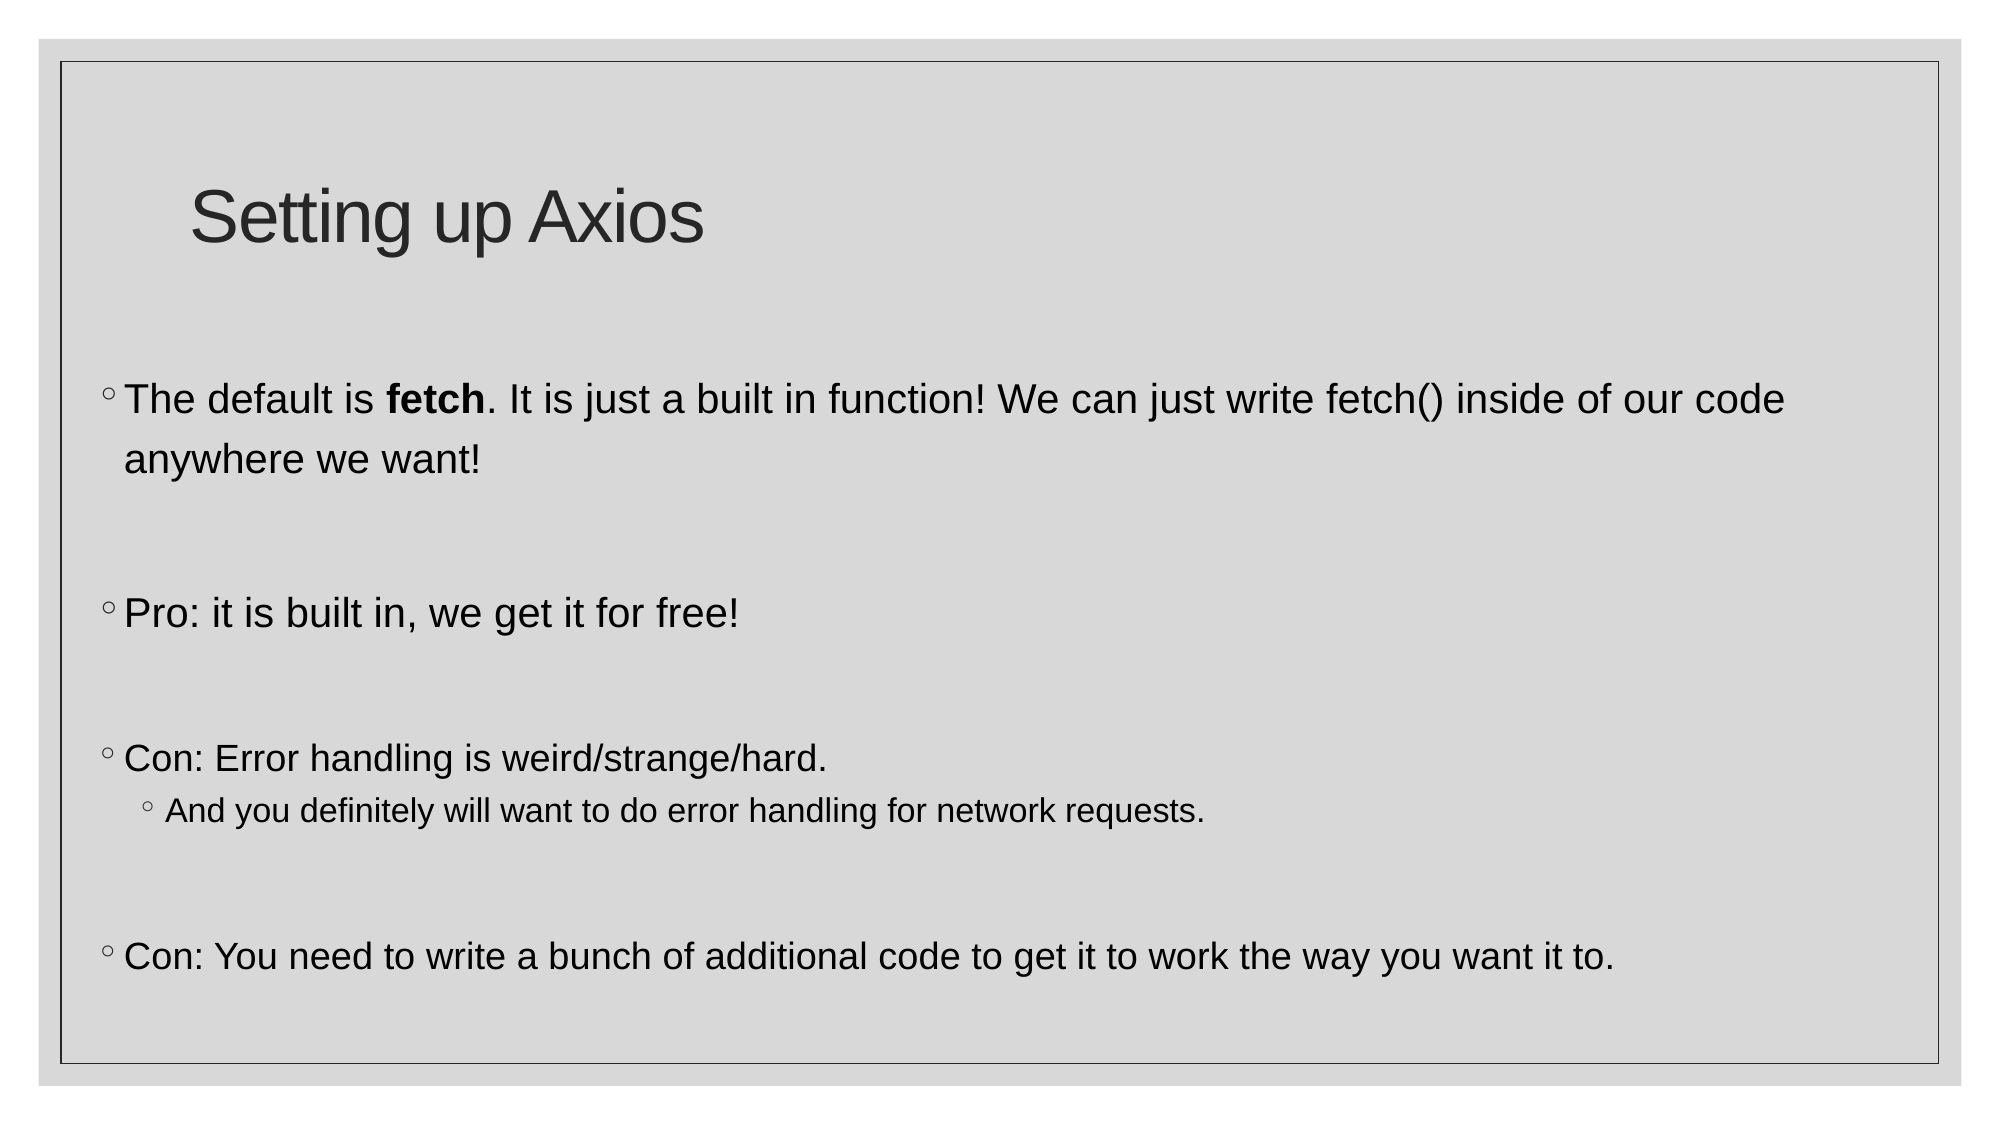

# Setting up Axios
The default is fetch. It is just a built in function! We can just write fetch() inside of our code anywhere we want!

Pro: it is built in, we get it for free!

Con: Error handling is weird/strange/hard.
And you definitely will want to do error handling for network requests.

Con: You need to write a bunch of additional code to get it to work the way you want it to.